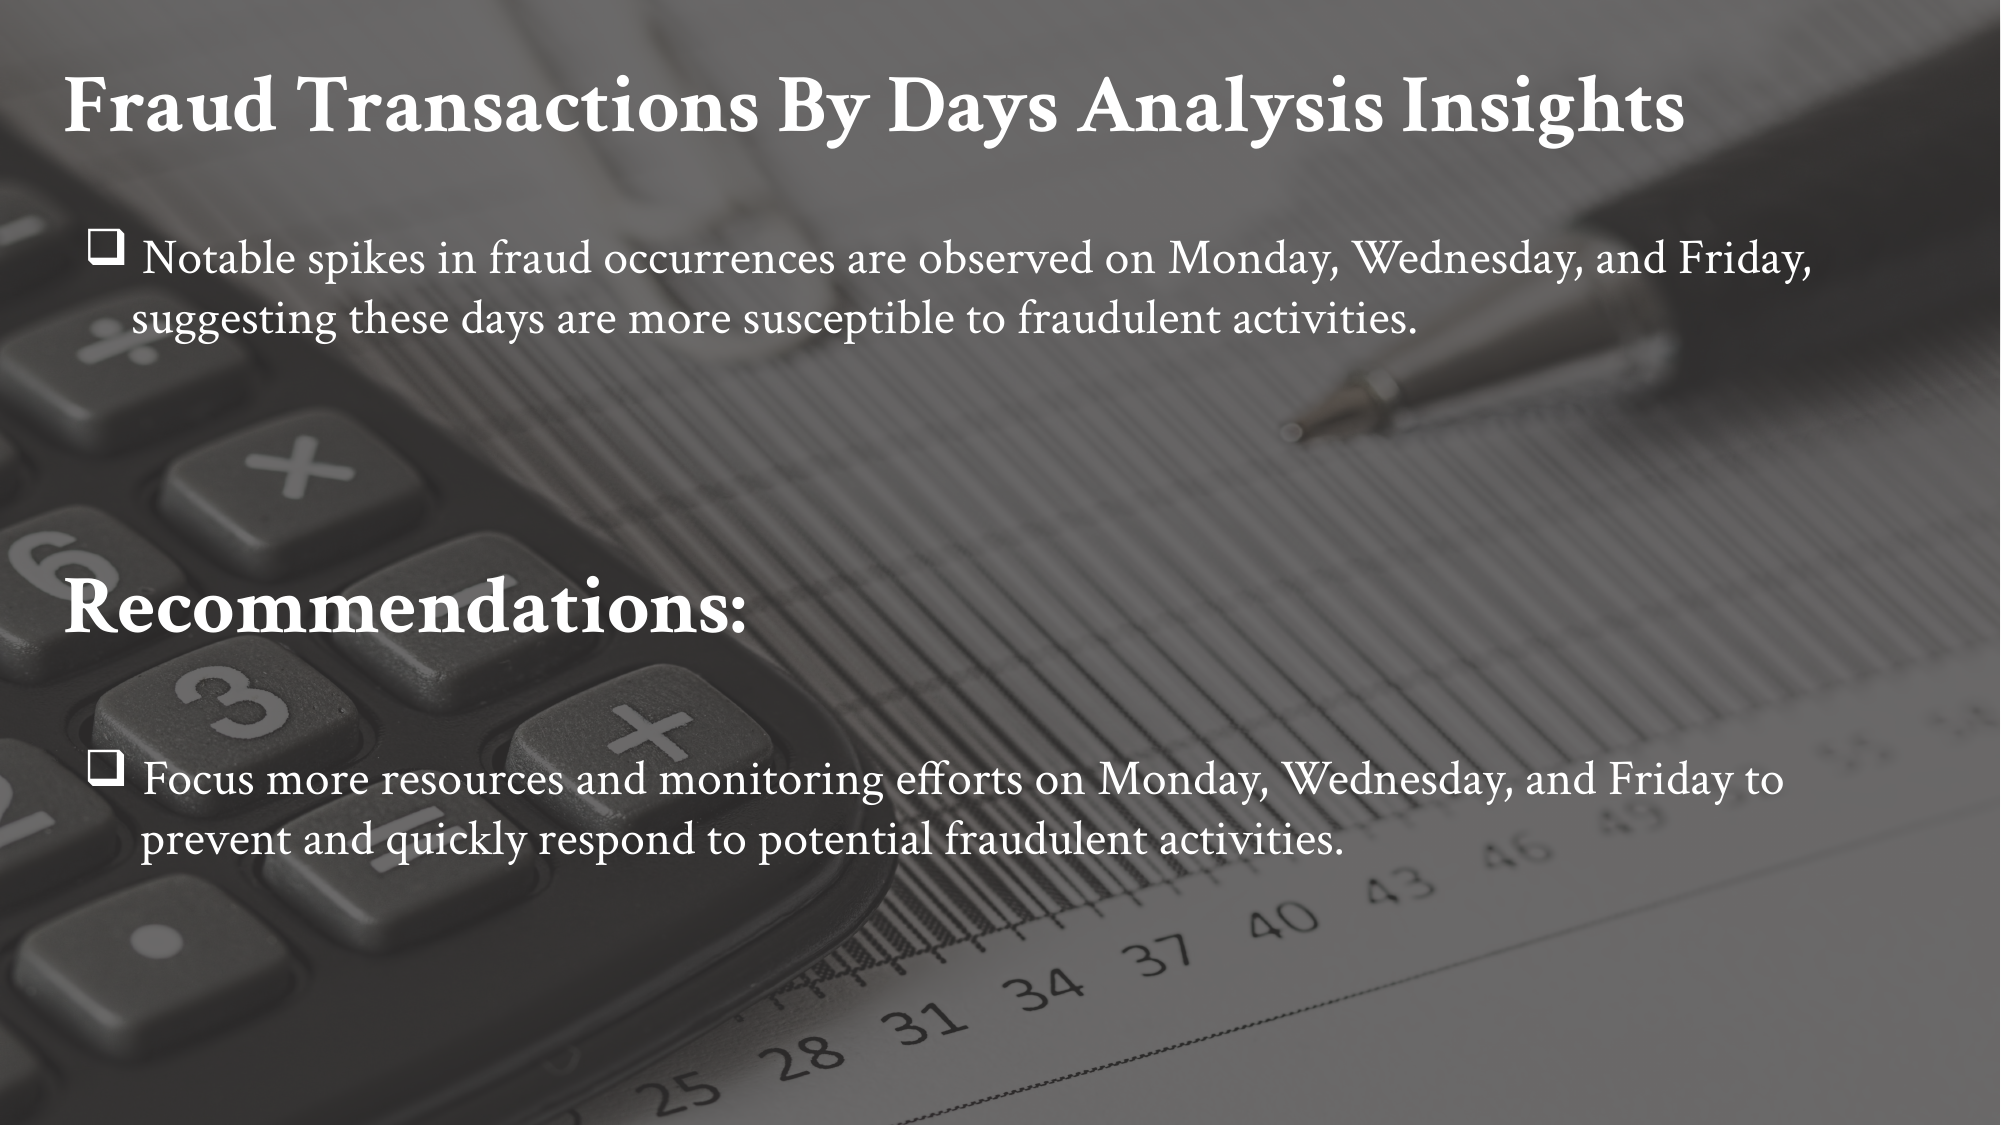

Fraud Transactions By Days Analysis Insights

 Notable spikes in fraud occurrences are observed on Monday, Wednesday, and Friday, suggesting these days are more susceptible to fraudulent activities.
Recommendations:
 Focus more resources and monitoring efforts on Monday, Wednesday, and Friday to
     prevent and quickly respond to potential fraudulent activities.